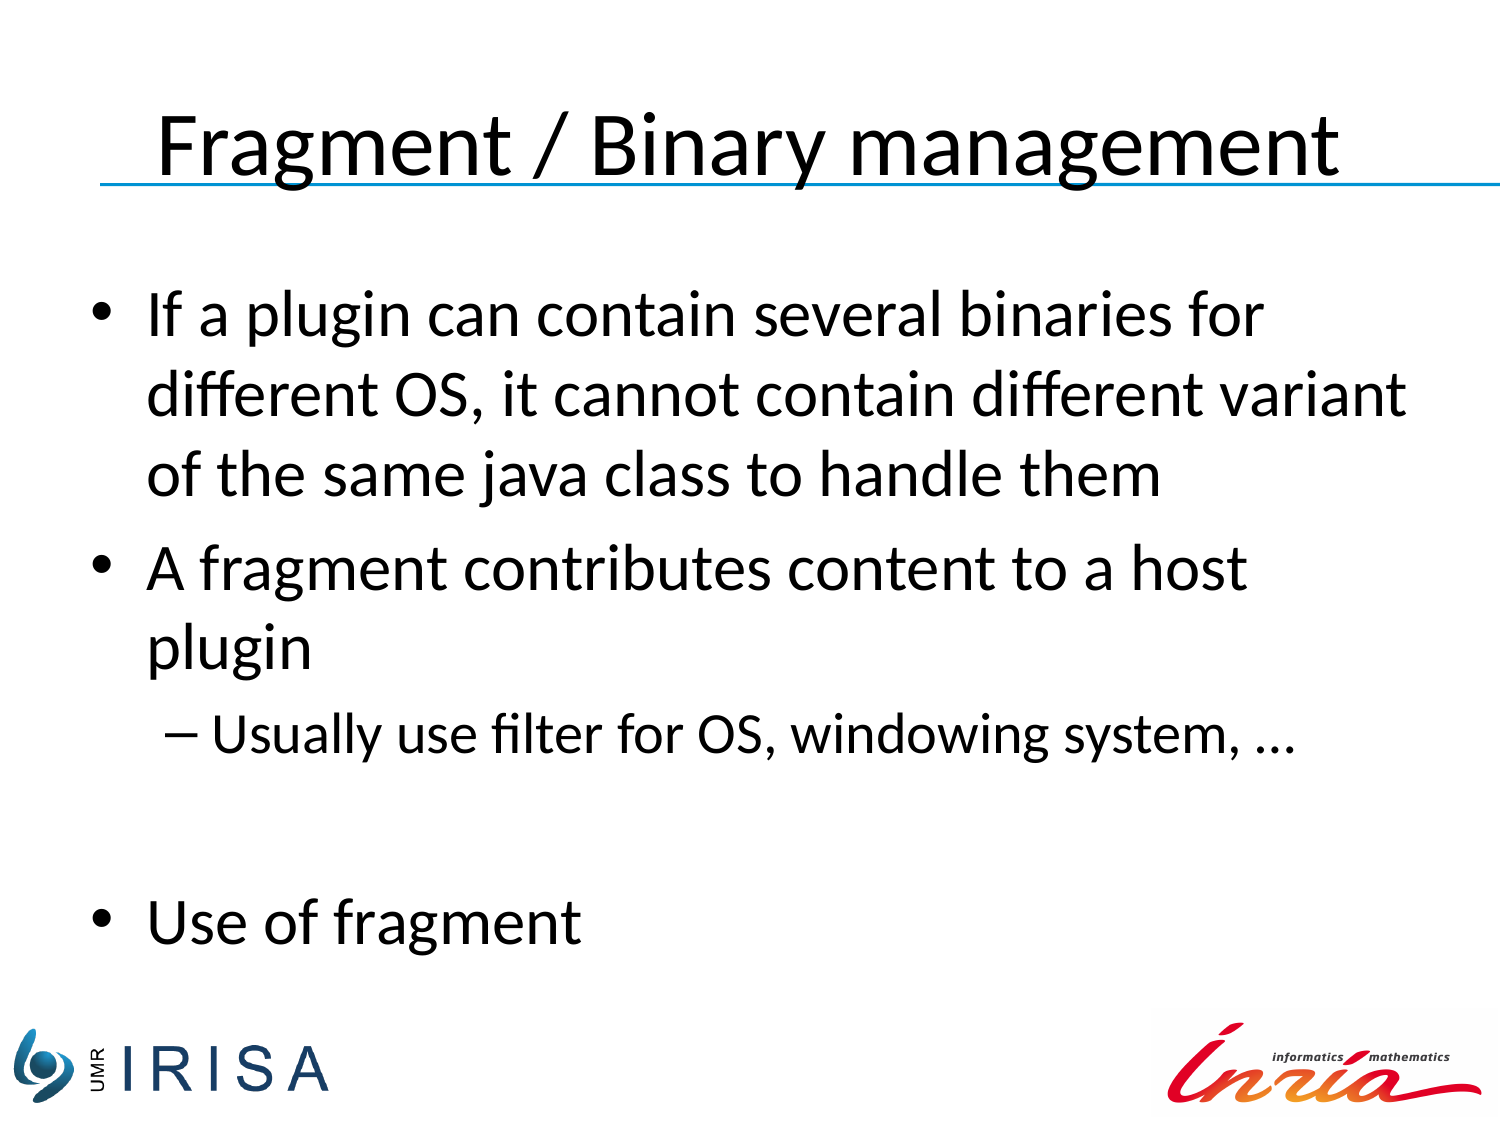

# Fragment / Binary management
If a plugin can contain several binaries for different OS, it cannot contain different variant of the same java class to handle them
A fragment contributes content to a host plugin
Usually use filter for OS, windowing system, …

Use of fragment